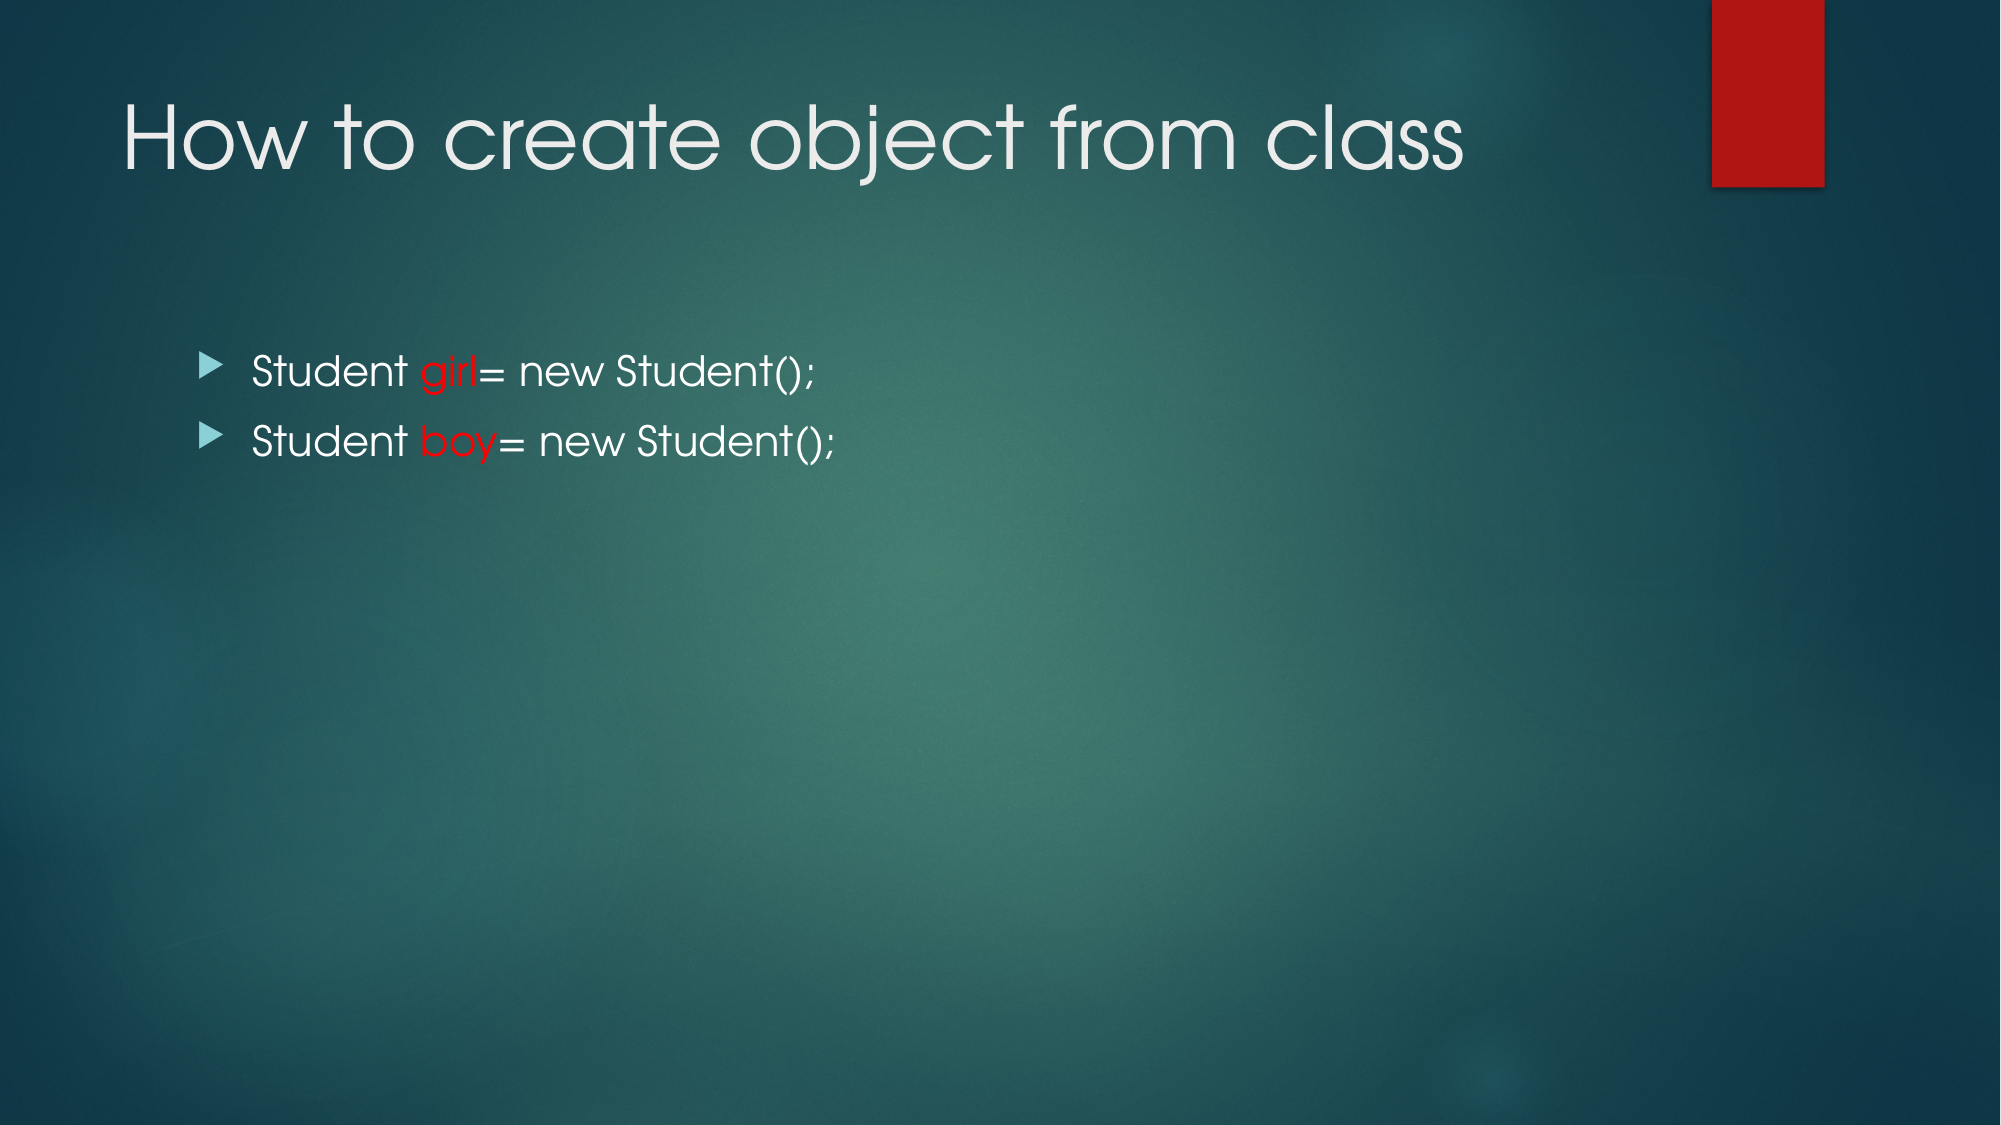

# How to create object from class
Student girl= new Student();
Student boy= new Student();